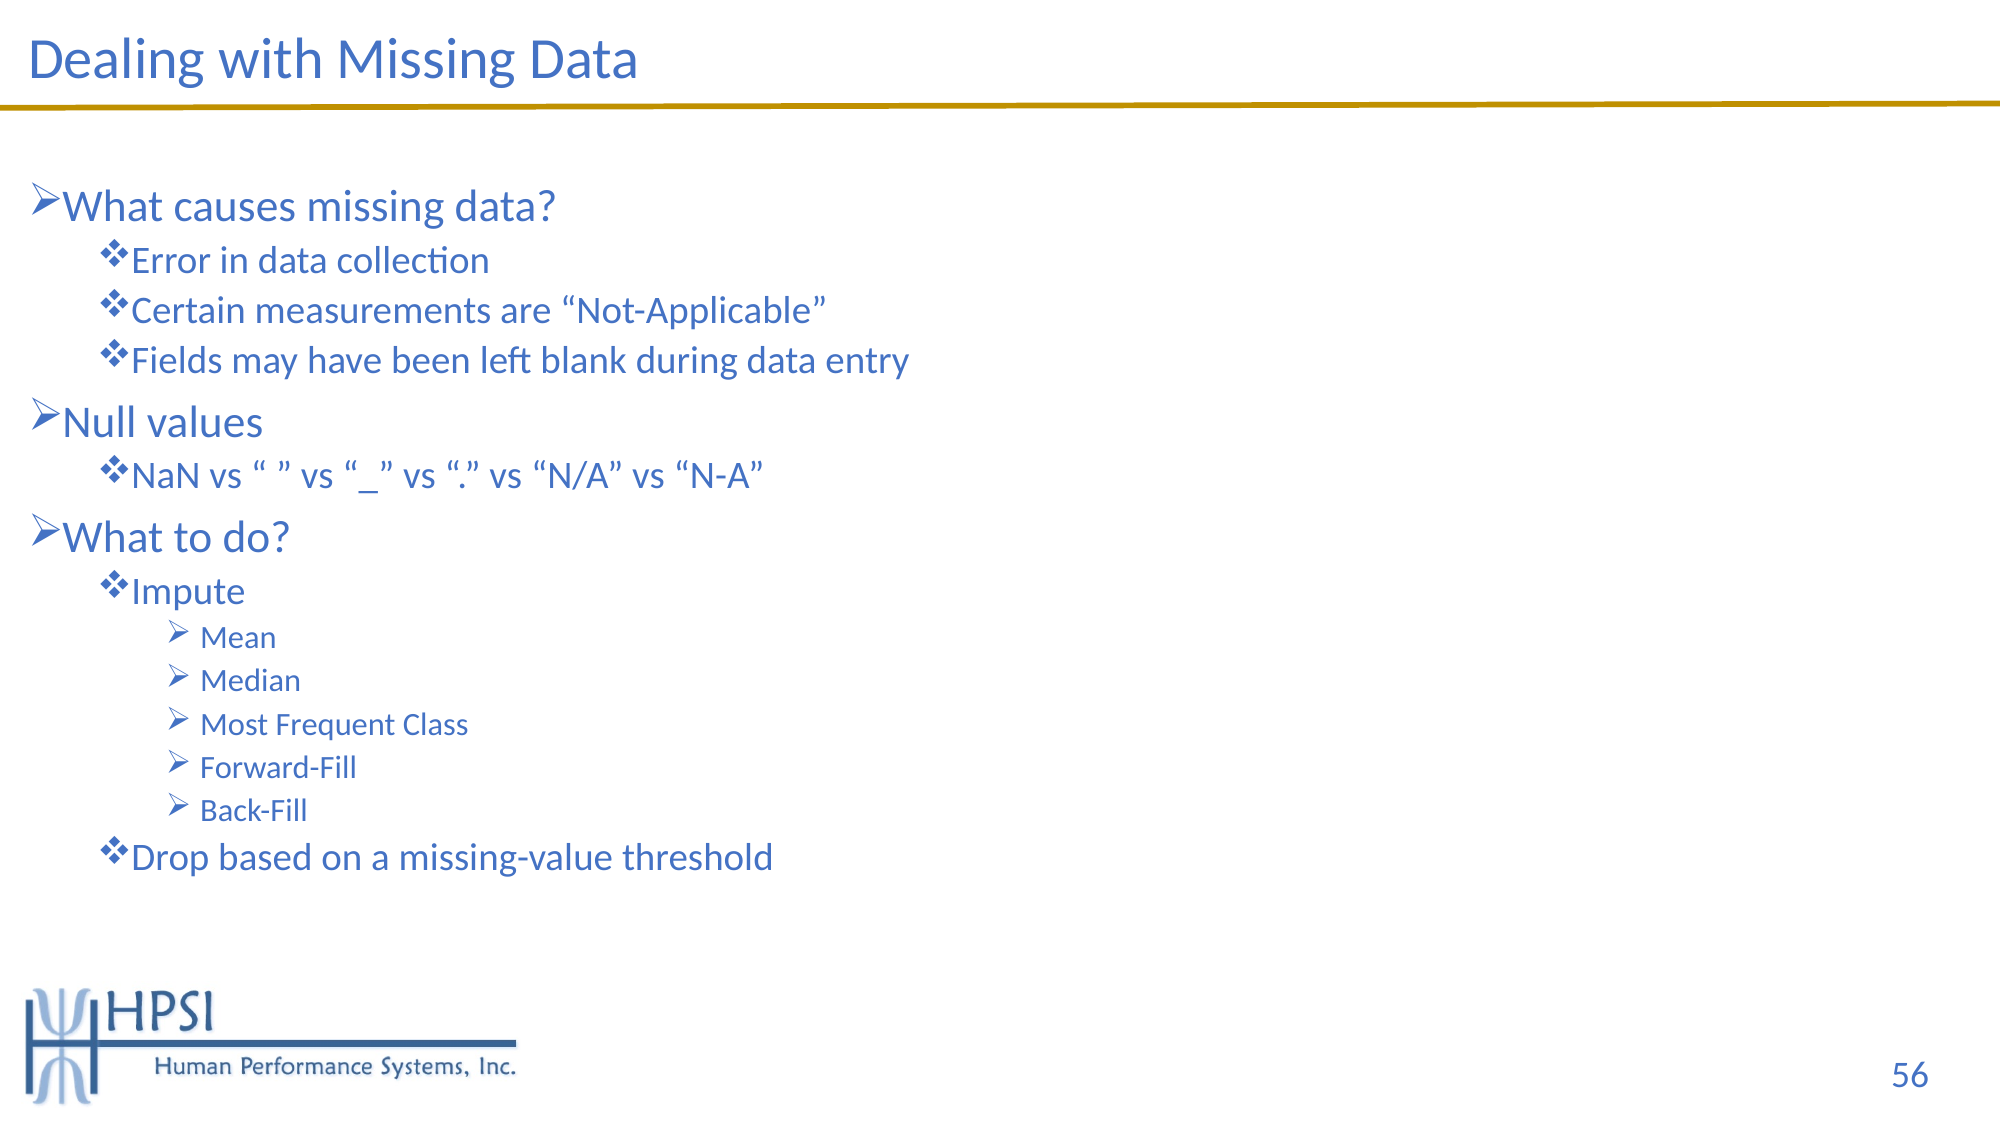

# Dealing with Missing Data
What causes missing data?
Error in data collection
Certain measurements are “Not-Applicable”
Fields may have been left blank during data entry
Null values
NaN vs “ ” vs “_” vs “.” vs “N/A” vs “N-A”
What to do?
Impute
Mean
Median
Most Frequent Class
Forward-Fill
Back-Fill
Drop based on a missing-value threshold

56